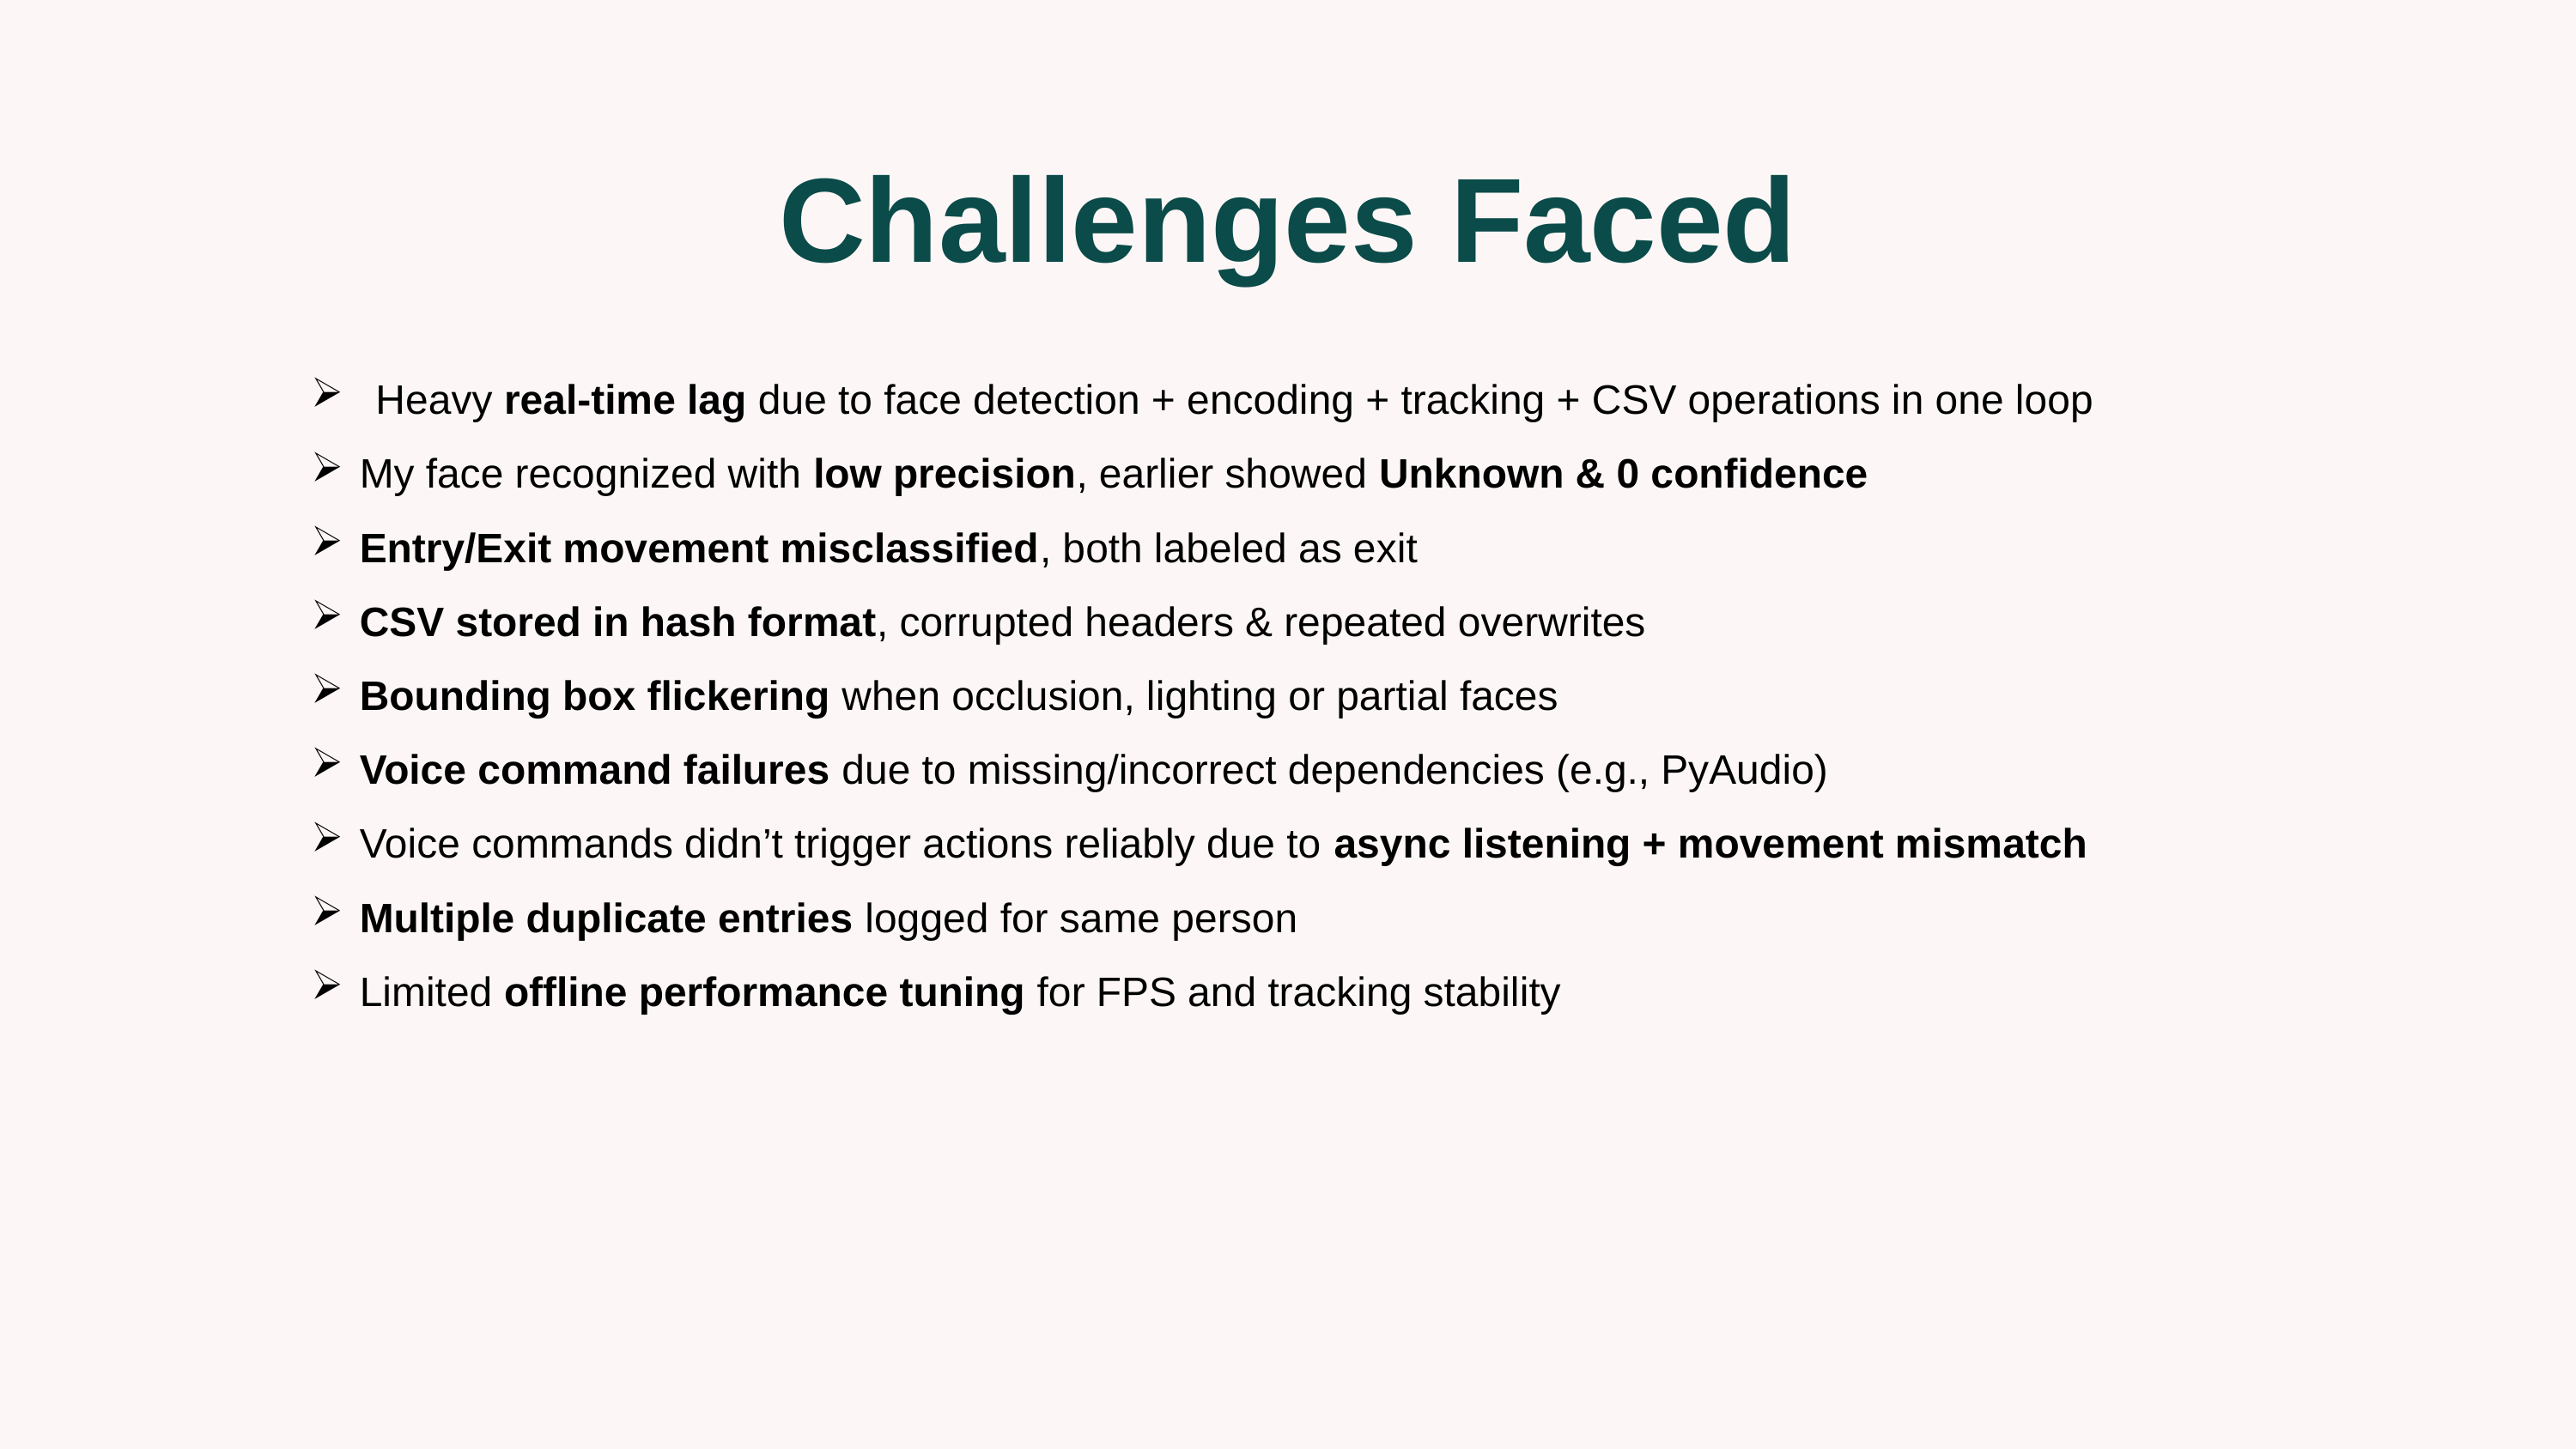

Challenges Faced
Heavy real-time lag due to face detection + encoding + tracking + CSV operations in one loop
My face recognized with low precision, earlier showed Unknown & 0 confidence
Entry/Exit movement misclassified, both labeled as exit
CSV stored in hash format, corrupted headers & repeated overwrites
Bounding box flickering when occlusion, lighting or partial faces
Voice command failures due to missing/incorrect dependencies (e.g., PyAudio)
Voice commands didn’t trigger actions reliably due to async listening + movement mismatch
Multiple duplicate entries logged for same person
Limited offline performance tuning for FPS and tracking stability